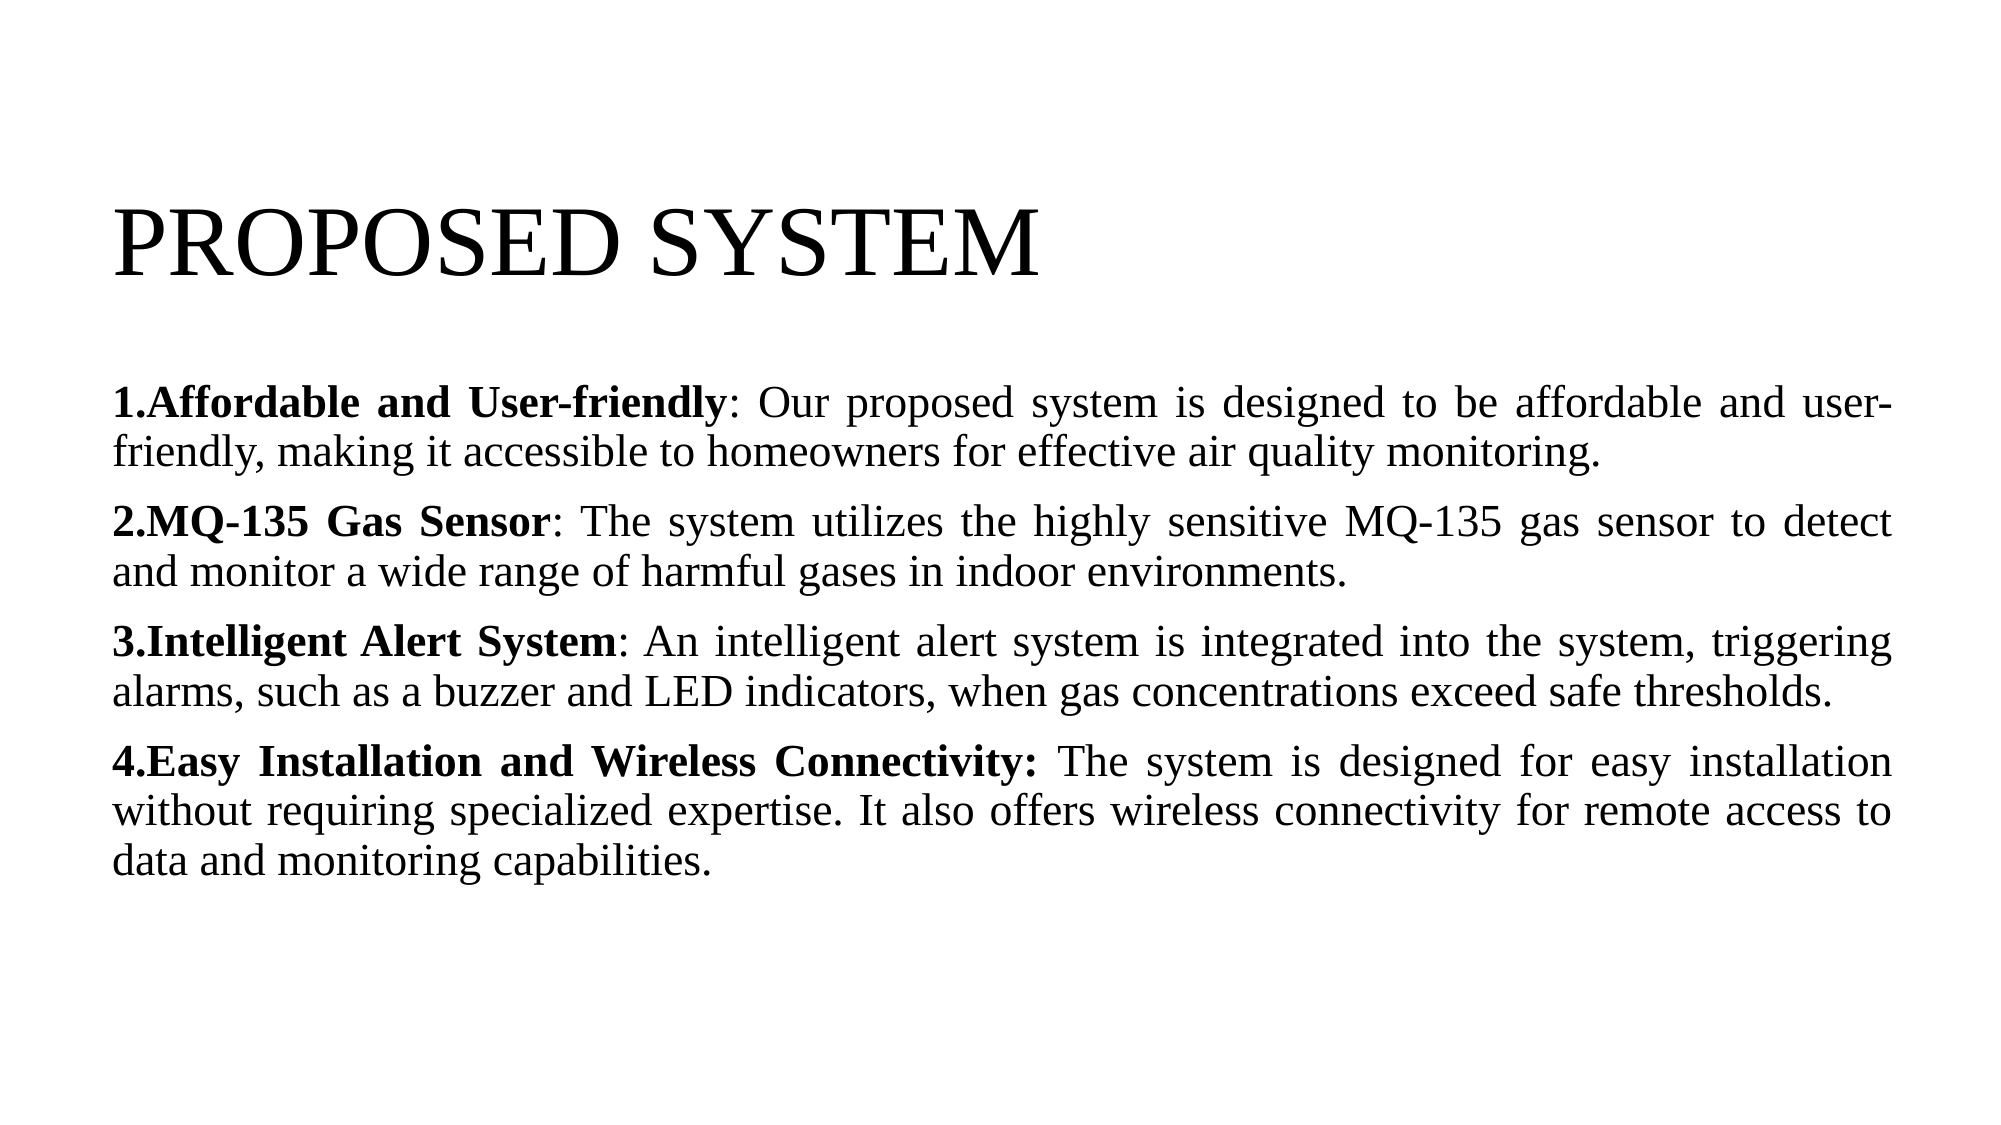

# PROPOSED SYSTEM
Affordable and User-friendly: Our proposed system is designed to be affordable and user-friendly, making it accessible to homeowners for effective air quality monitoring.
MQ-135 Gas Sensor: The system utilizes the highly sensitive MQ-135 gas sensor to detect and monitor a wide range of harmful gases in indoor environments.
Intelligent Alert System: An intelligent alert system is integrated into the system, triggering alarms, such as a buzzer and LED indicators, when gas concentrations exceed safe thresholds.
Easy Installation and Wireless Connectivity: The system is designed for easy installation without requiring specialized expertise. It also offers wireless connectivity for remote access to data and monitoring capabilities.